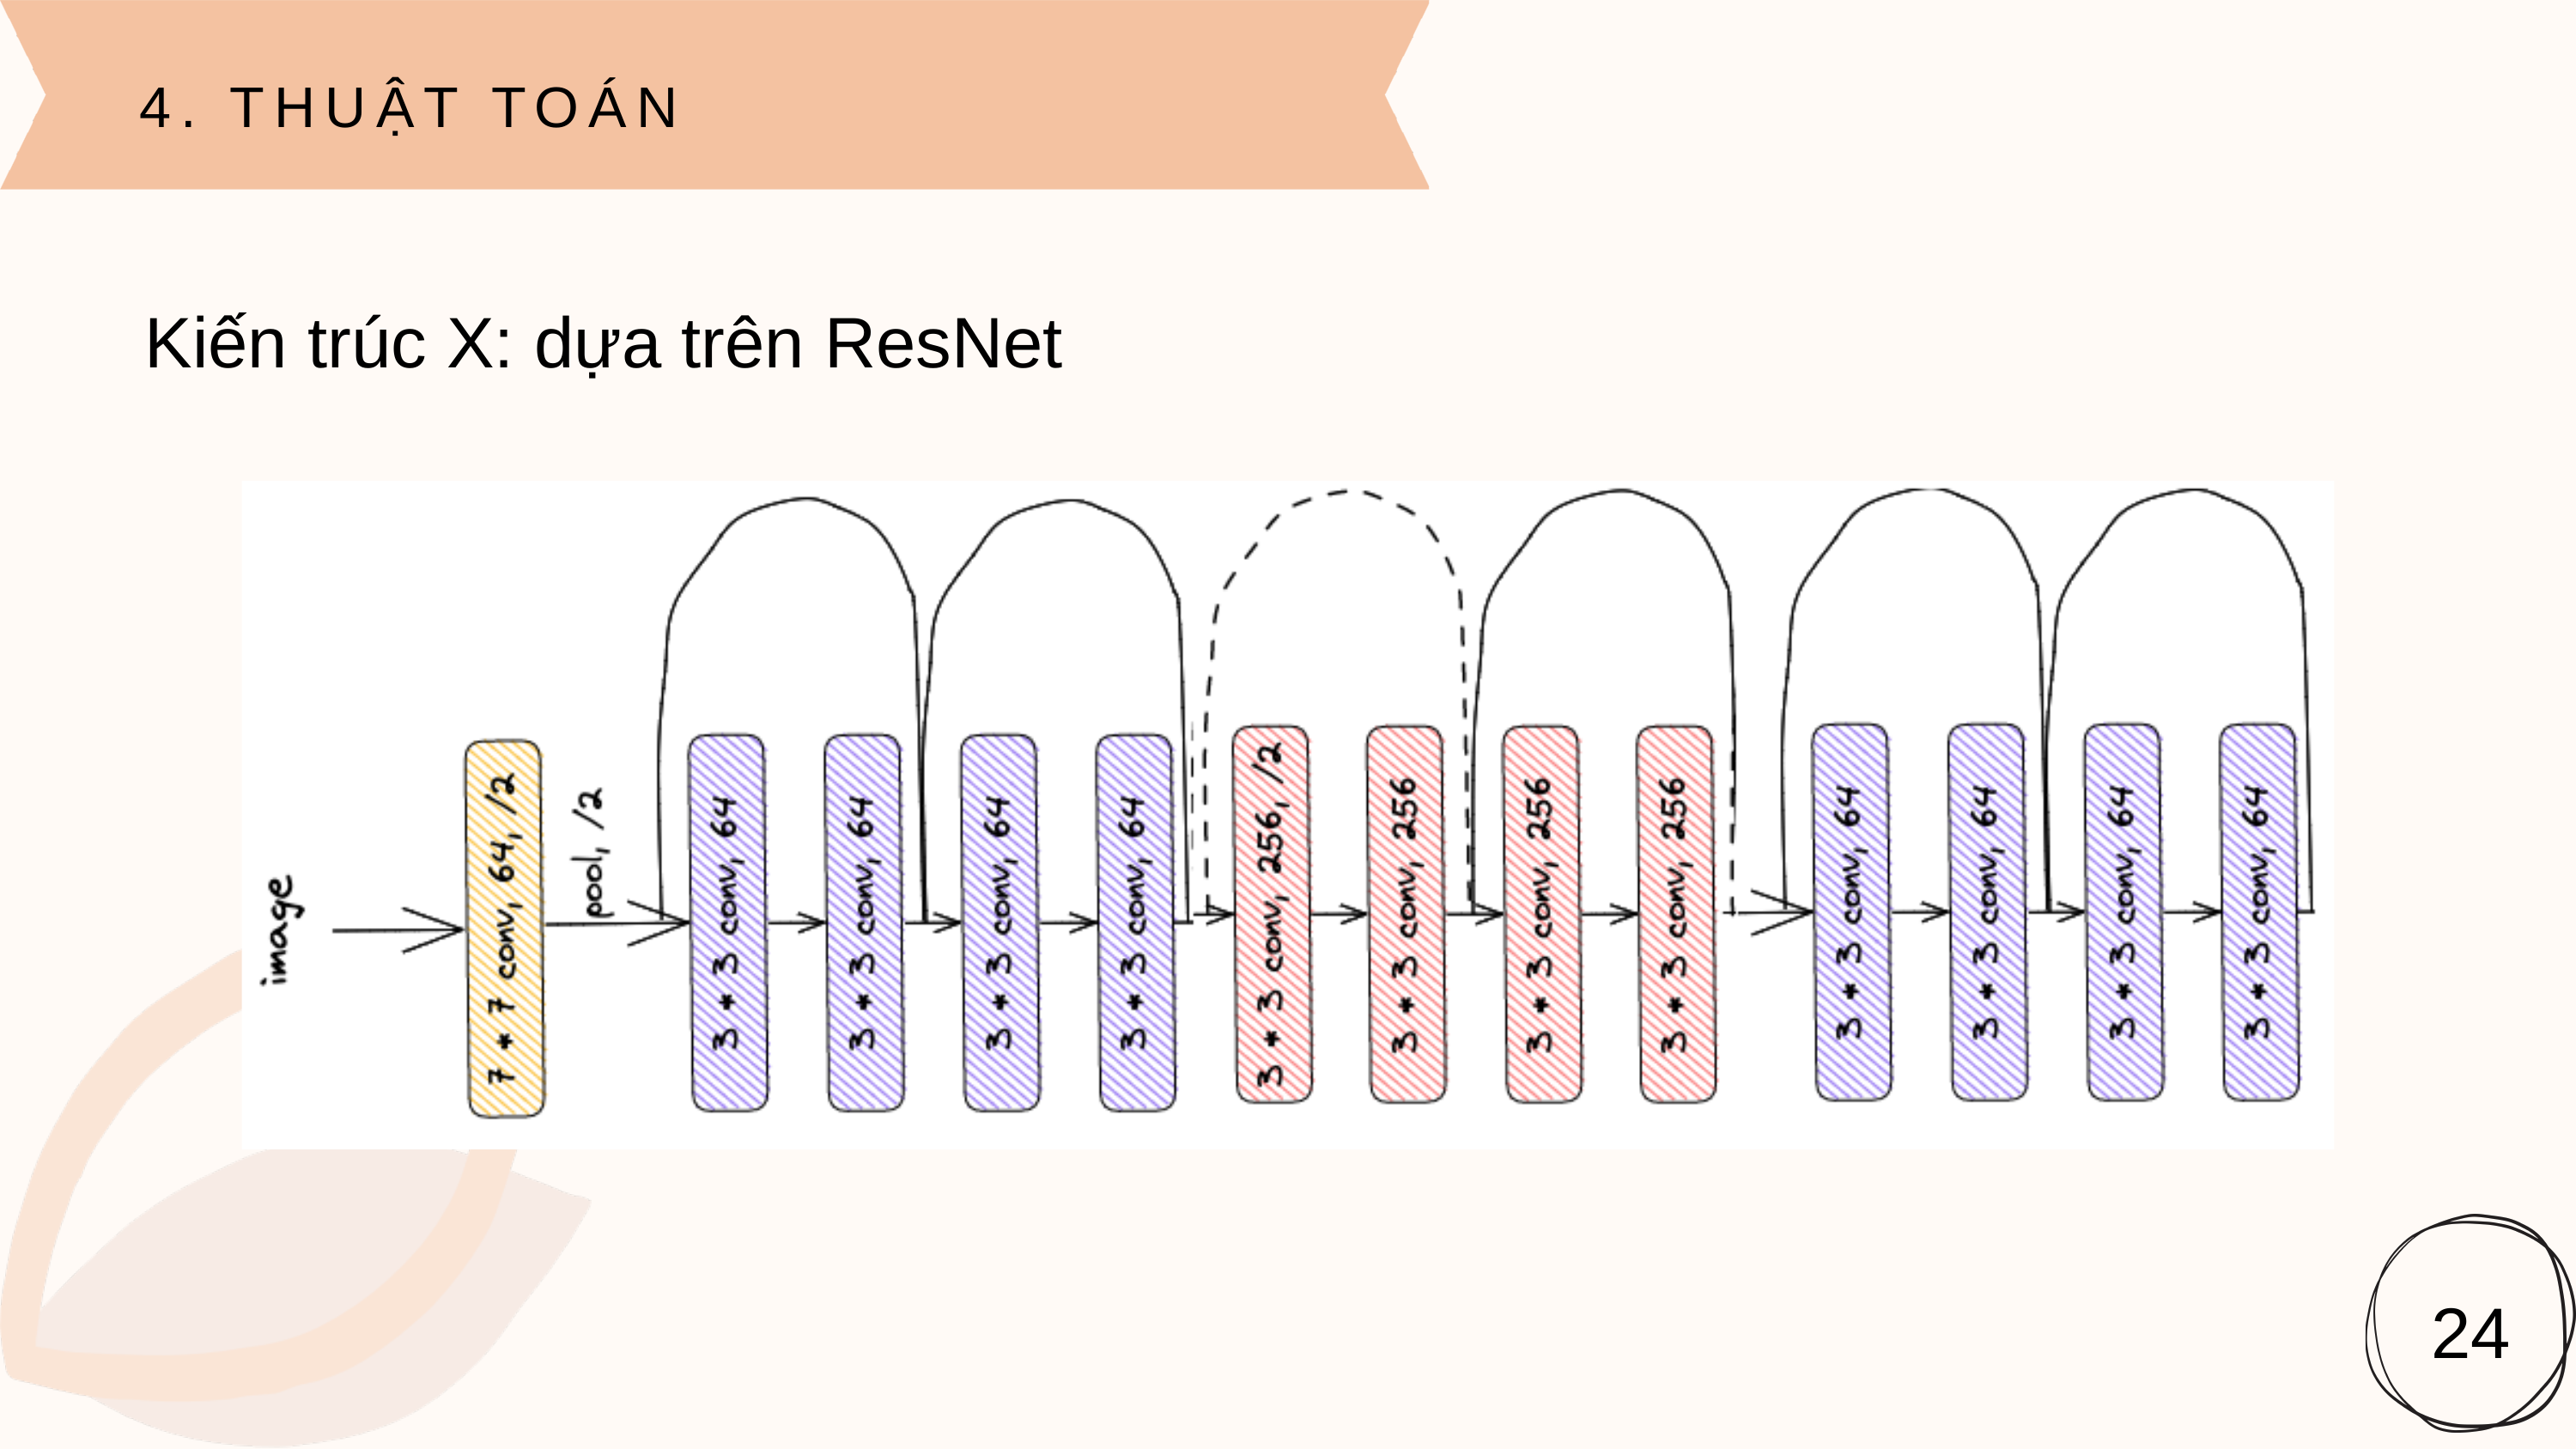

4. THUẬT TOÁN
Kiến trúc X: dựa trên ResNet

24